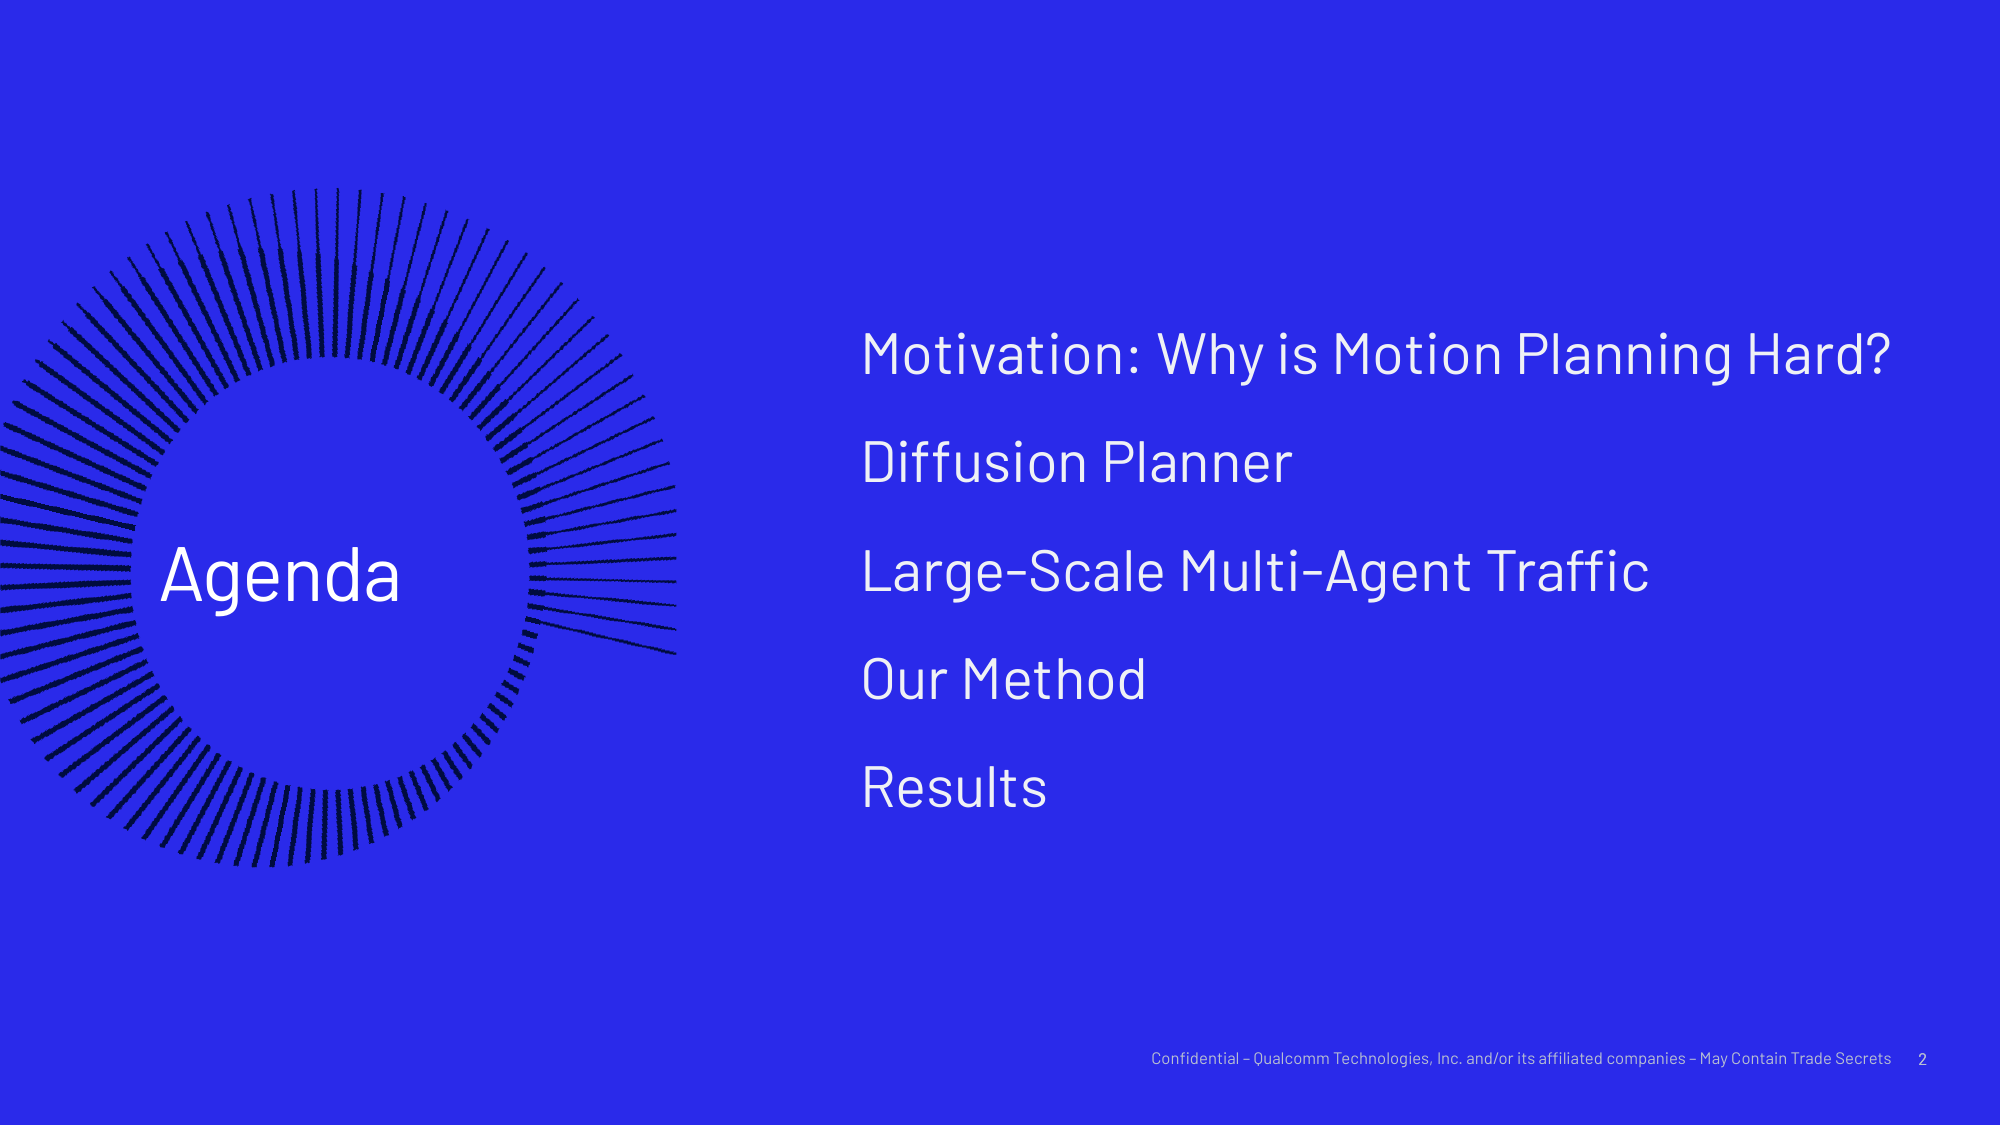

Motivation: Why is Motion Planning Hard?
Diffusion Planner
Large-Scale Multi-Agent Traffic
Our Method
Results